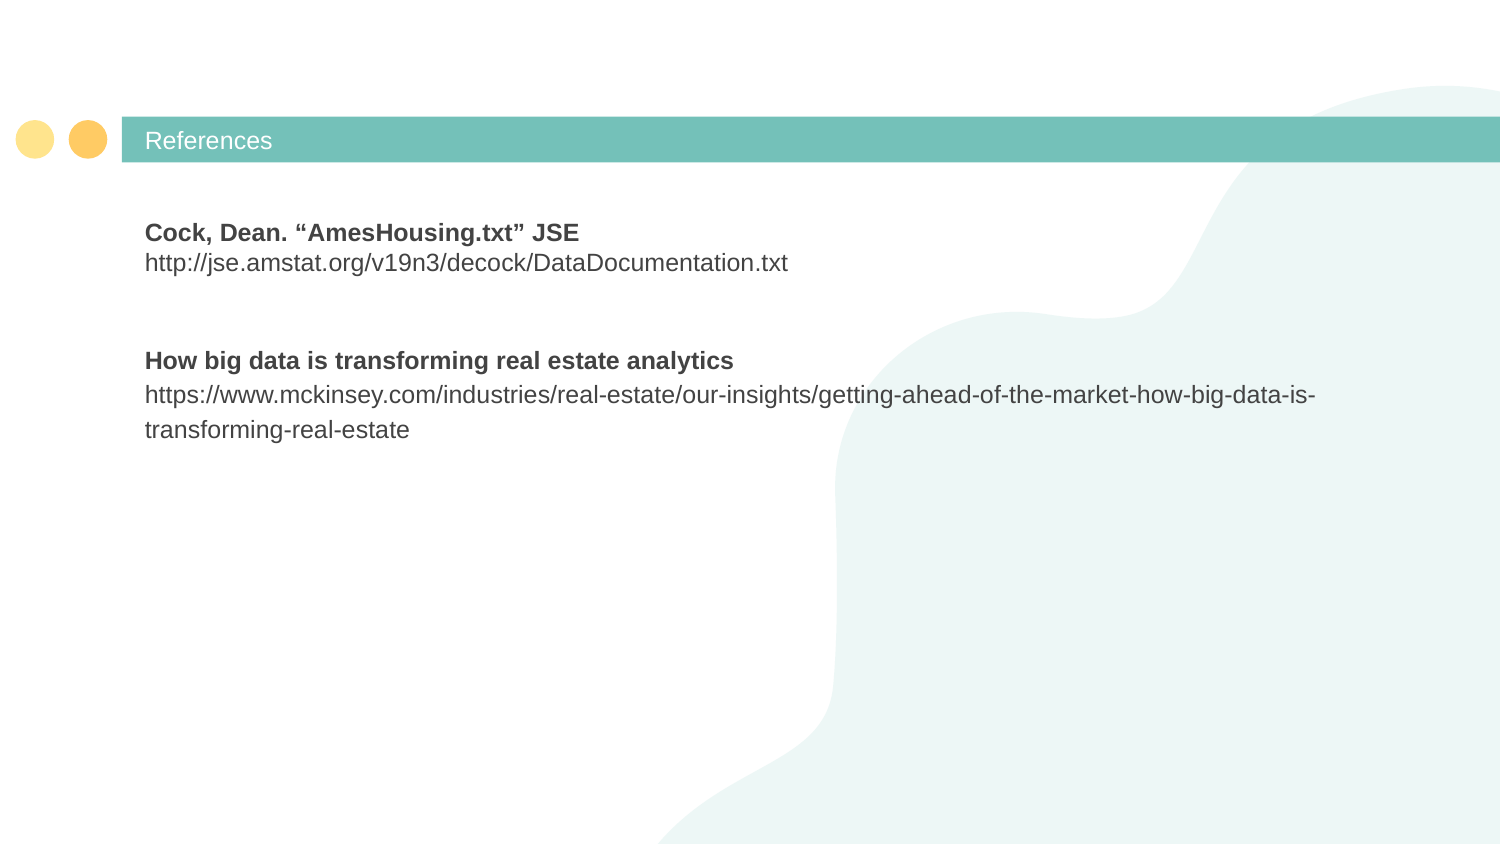

# References
Cock, Dean. “AmesHousing.txt” JSE
http://jse.amstat.org/v19n3/decock/DataDocumentation.txt

How big data is transforming real estate analytics
https://www.mckinsey.com/industries/real-estate/our-insights/getting-ahead-of-the-market-how-big-data-is-transforming-real-estate